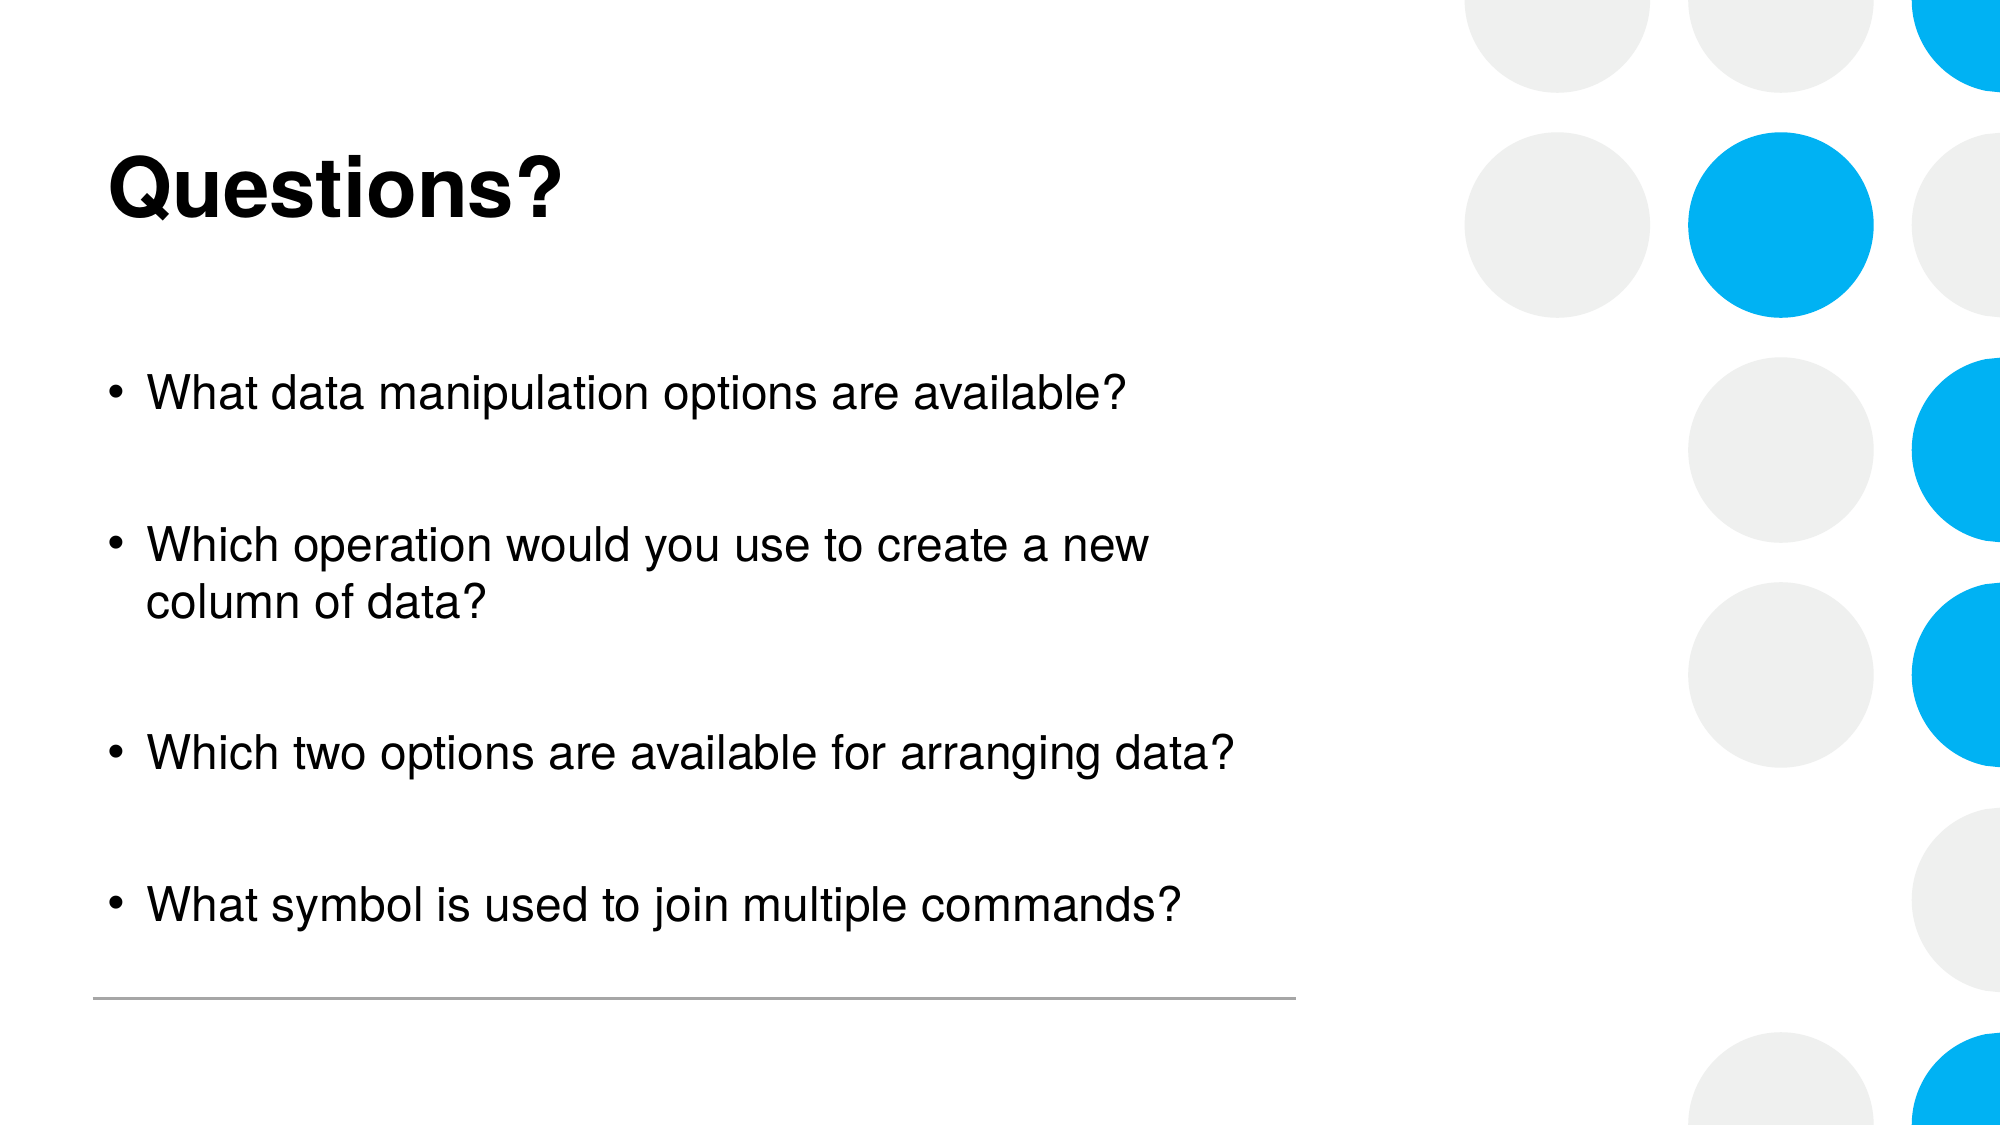

# Questions?
What data manipulation options are available?

Which operation would you use to create a new column of data?

Which two options are available for arranging data?

What symbol is used to join multiple commands?